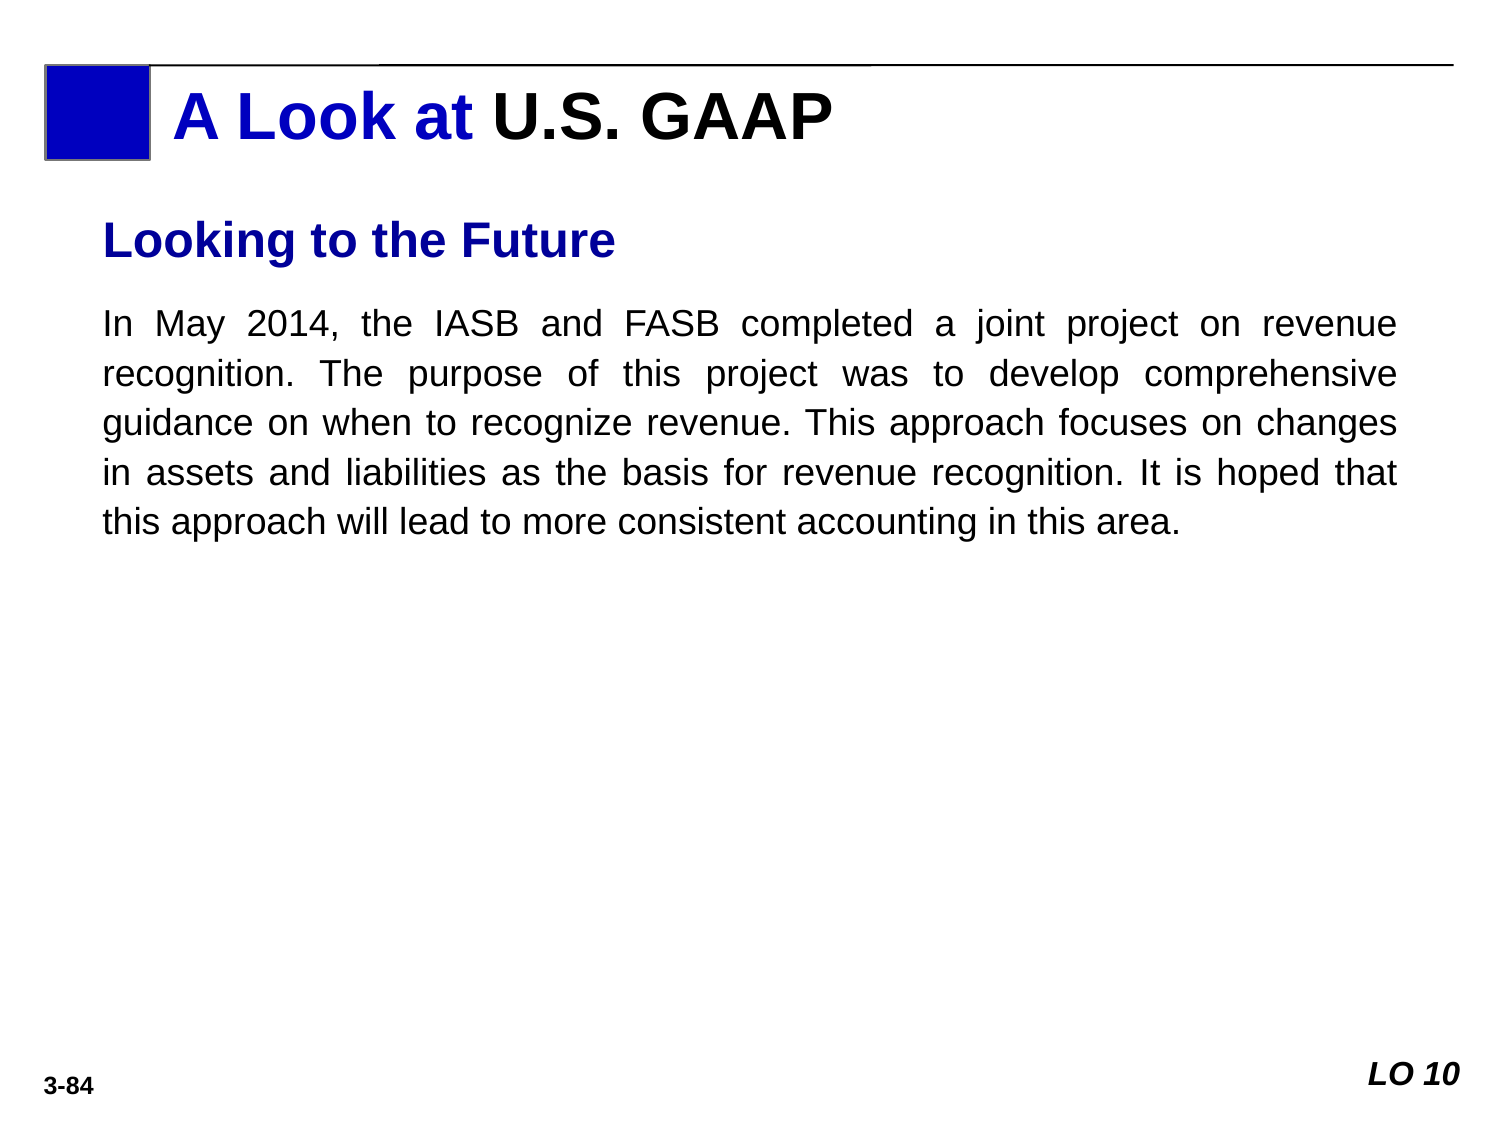

A Look at U.S. GAAP
Looking to the Future
In May 2014, the IASB and FASB completed a joint project on revenue recognition. The purpose of this project was to develop comprehensive guidance on when to recognize revenue. This approach focuses on changes in assets and liabilities as the basis for revenue recognition. It is hoped that this approach will lead to more consistent accounting in this area.
LO 10